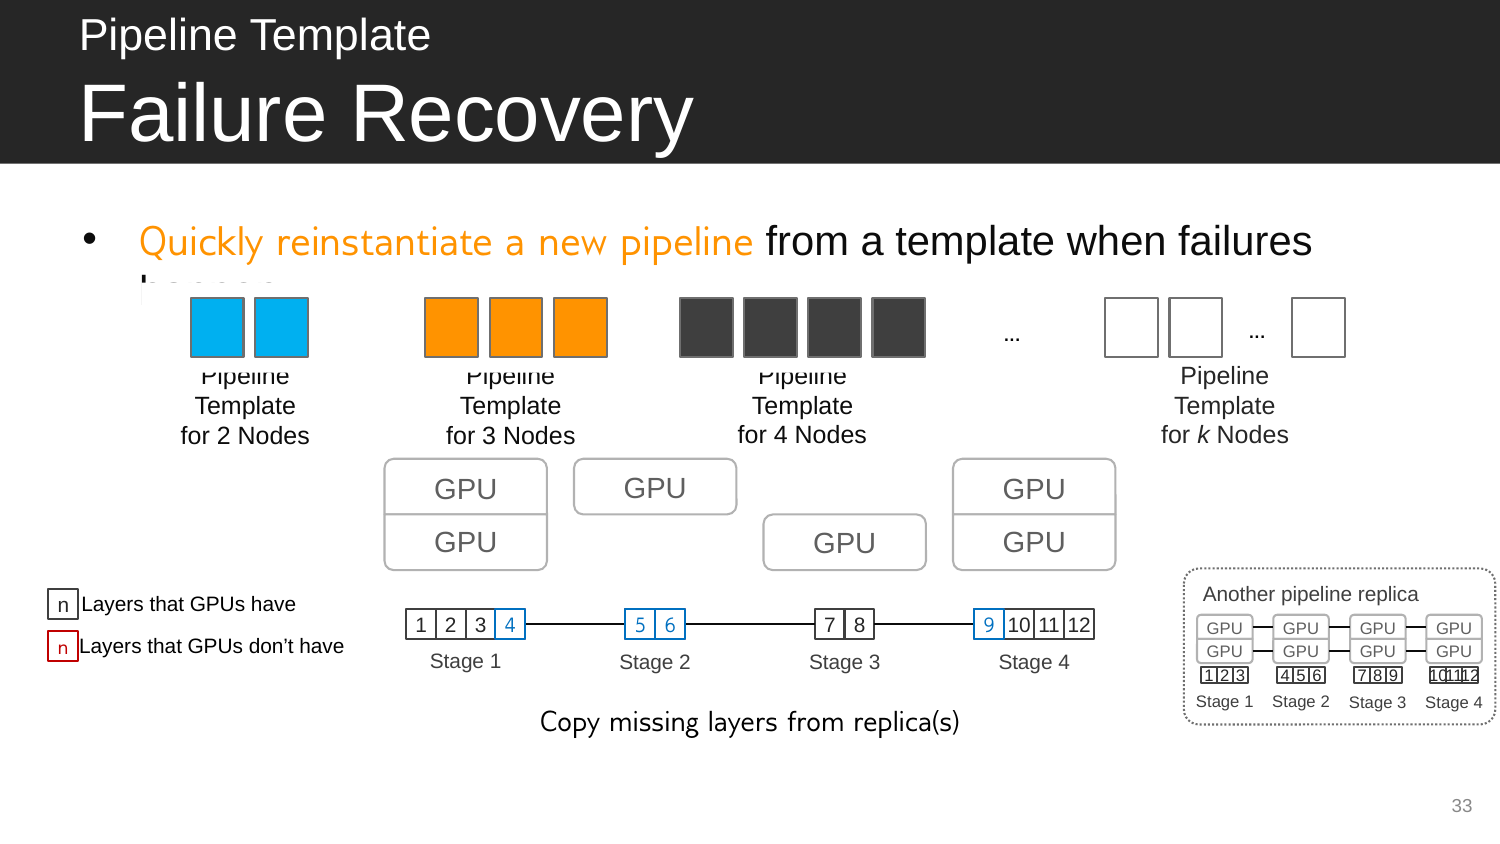

# Pipeline Template Failure Recovery
Quickly reinstantiate a new pipeline from a template when failures happen

...
...
Pipeline Template
for 4 Nodes
Pipeline Template
for k Nodes
Pipeline Template
for 2 Nodes
Pipeline Template
for 3 Nodes
GPU
GPU
GPU
GPU
GPU
GPU
Another pipeline replica
GPU
GPU
GPU
GPU
GPU
GPU
GPU
GPU
1
2
3
4
5
6
7
8
9
10
11
12
Stage 1
Stage 2
Stage 3
Stage 4
Layers that GPUs have
n
Layers that GPUs don’t have
n
1
2
3
4
Stage 1
4
5
6
Stage 2
5
6
7
8
Stage 3
9
10
11
12
Stage 4
9
Copy missing layers from replica(s)
33